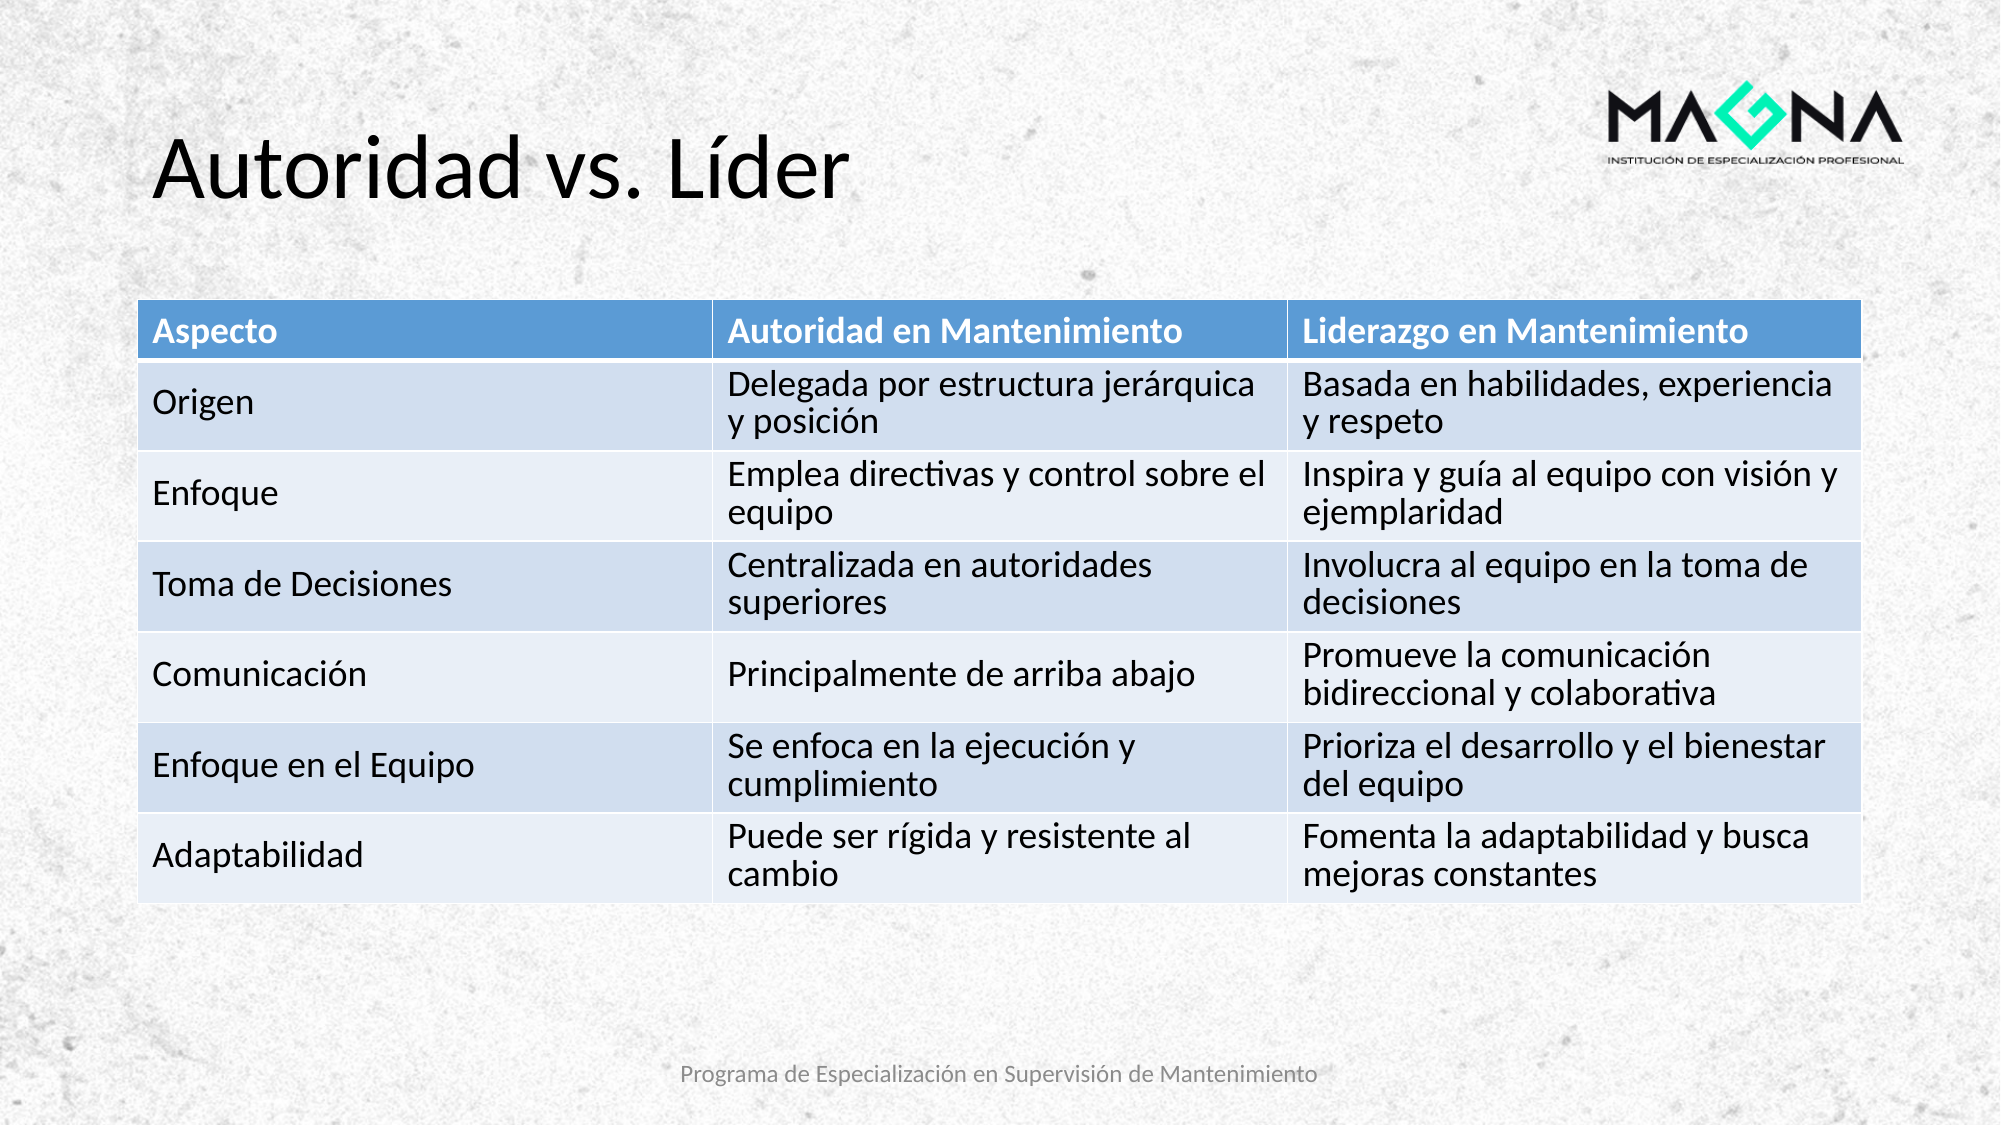

# Autoridad vs. Líder
| Aspecto | Autoridad en Mantenimiento | Liderazgo en Mantenimiento |
| --- | --- | --- |
| Origen | Delegada por estructura jerárquica y posición | Basada en habilidades, experiencia y respeto |
| Enfoque | Emplea directivas y control sobre el equipo | Inspira y guía al equipo con visión y ejemplaridad |
| Toma de Decisiones | Centralizada en autoridades superiores | Involucra al equipo en la toma de decisiones |
| Comunicación | Principalmente de arriba abajo | Promueve la comunicación bidireccional y colaborativa |
| Enfoque en el Equipo | Se enfoca en la ejecución y cumplimiento | Prioriza el desarrollo y el bienestar del equipo |
| Adaptabilidad | Puede ser rígida y resistente al cambio | Fomenta la adaptabilidad y busca mejoras constantes |